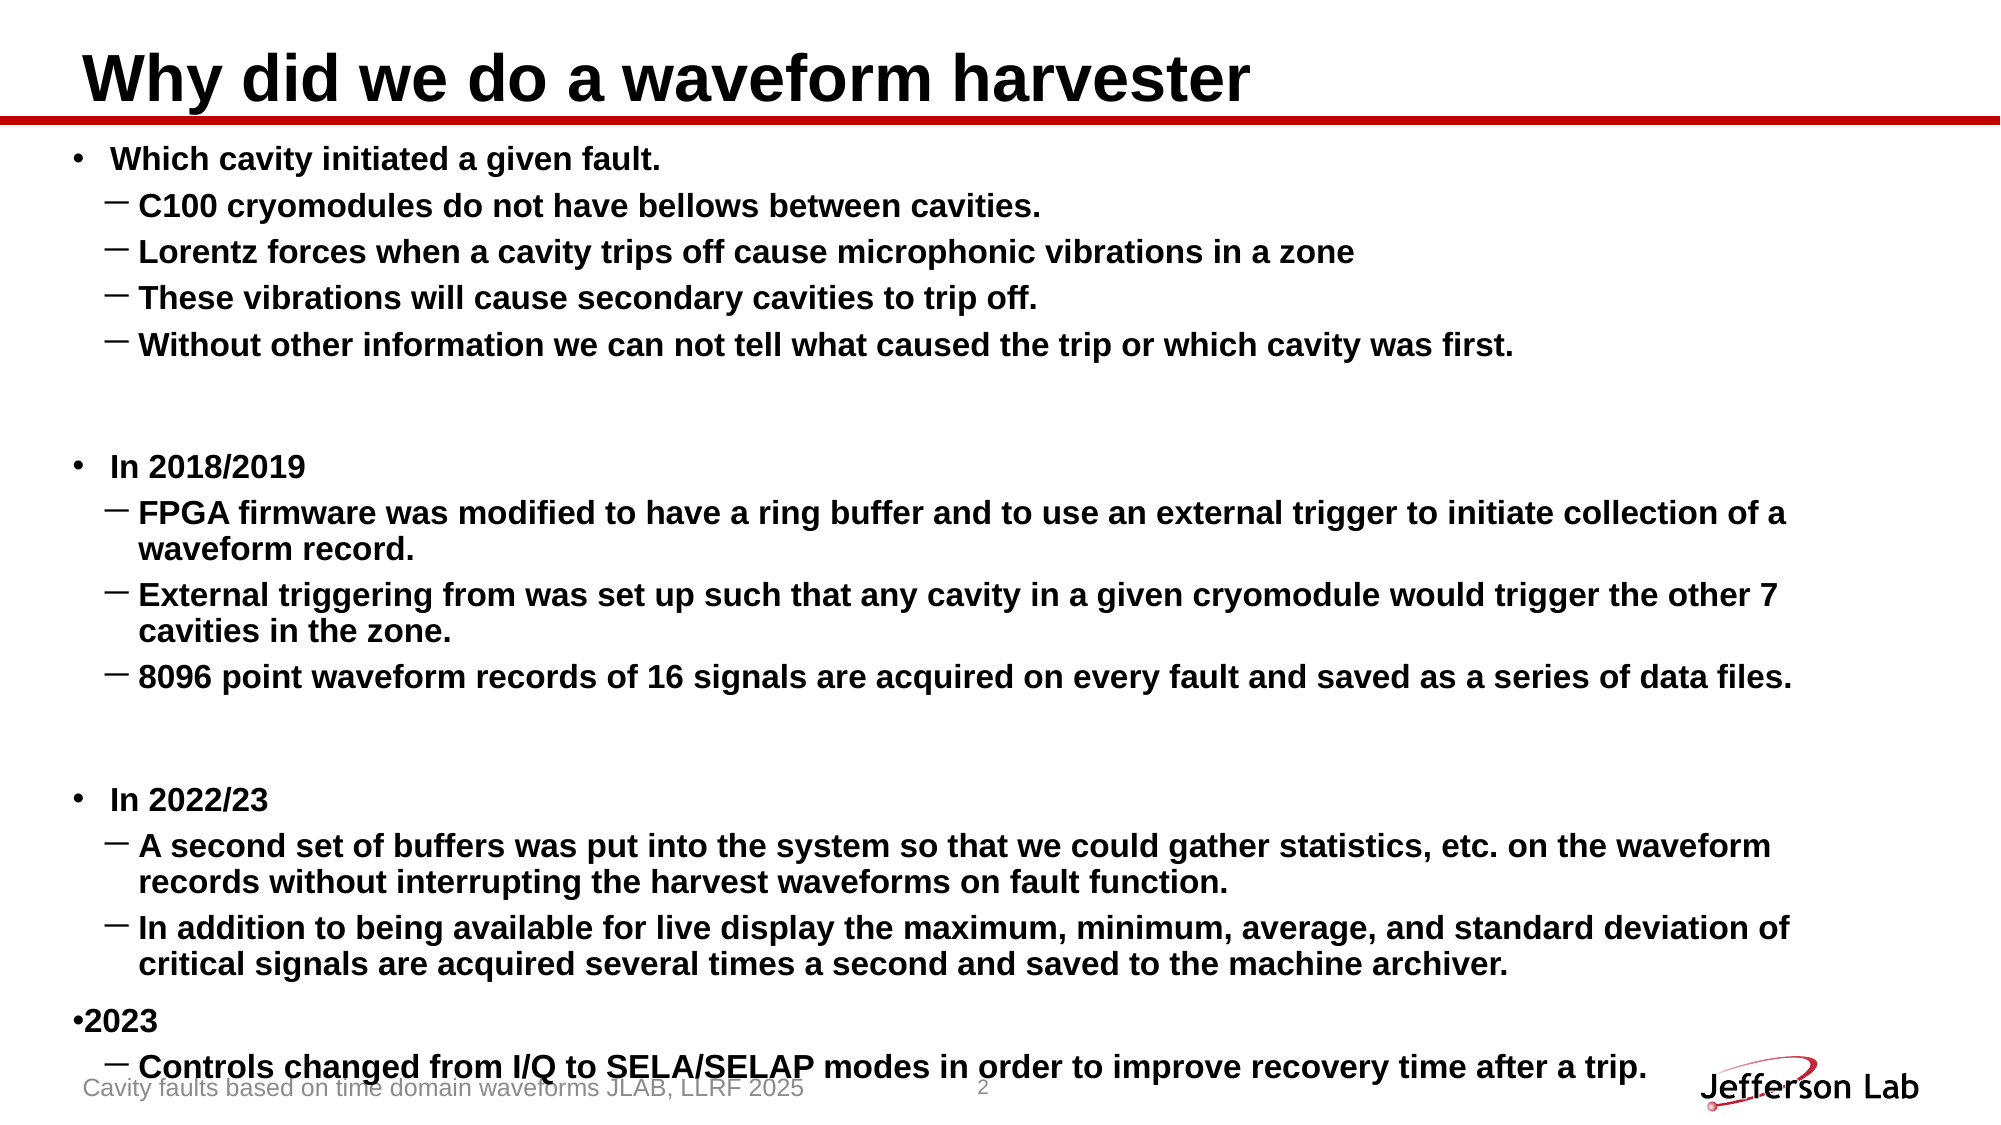

# Why did we do a waveform harvester
Which cavity initiated a given fault.
C100 cryomodules do not have bellows between cavities.
Lorentz forces when a cavity trips off cause microphonic vibrations in a zone
These vibrations will cause secondary cavities to trip off.
Without other information we can not tell what caused the trip or which cavity was first.

In 2018/2019
FPGA firmware was modified to have a ring buffer and to use an external trigger to initiate collection of a waveform record.
External triggering from was set up such that any cavity in a given cryomodule would trigger the other 7 cavities in the zone.
8096 point waveform records of 16 signals are acquired on every fault and saved as a series of data files.

In 2022/23
A second set of buffers was put into the system so that we could gather statistics, etc. on the waveform records without interrupting the harvest waveforms on fault function.
In addition to being available for live display the maximum, minimum, average, and standard deviation of critical signals are acquired several times a second and saved to the machine archiver.
2023
Controls changed from I/Q to SELA/SELAP modes in order to improve recovery time after a trip.
Cavity faults based on time domain waveforms JLAB, LLRF 2025
2